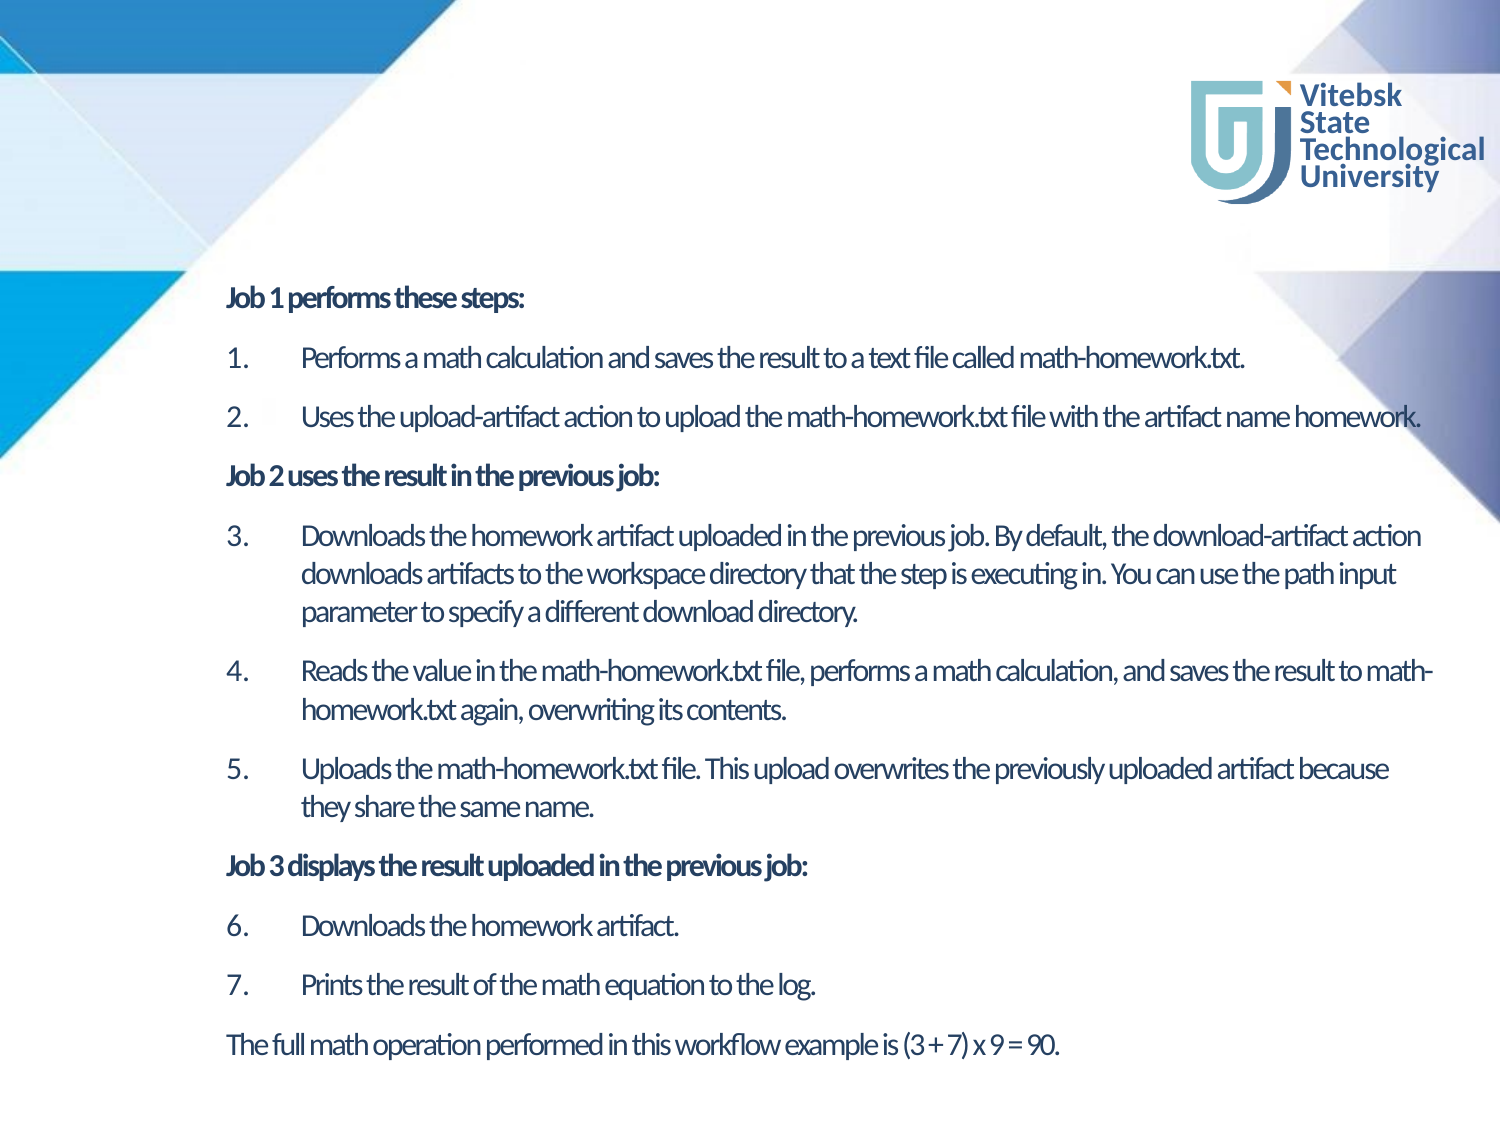

#
Job 1 performs these steps:
Performs a math calculation and saves the result to a text file called math-homework.txt.
Uses the upload-artifact action to upload the math-homework.txt file with the artifact name homework.
Job 2 uses the result in the previous job:
Downloads the homework artifact uploaded in the previous job. By default, the download-artifact action downloads artifacts to the workspace directory that the step is executing in. You can use the path input parameter to specify a different download directory.
Reads the value in the math-homework.txt file, performs a math calculation, and saves the result to math-homework.txt again, overwriting its contents.
Uploads the math-homework.txt file. This upload overwrites the previously uploaded artifact because they share the same name.
Job 3 displays the result uploaded in the previous job:
Downloads the homework artifact.
Prints the result of the math equation to the log.
The full math operation performed in this workflow example is (3 + 7) x 9 = 90.